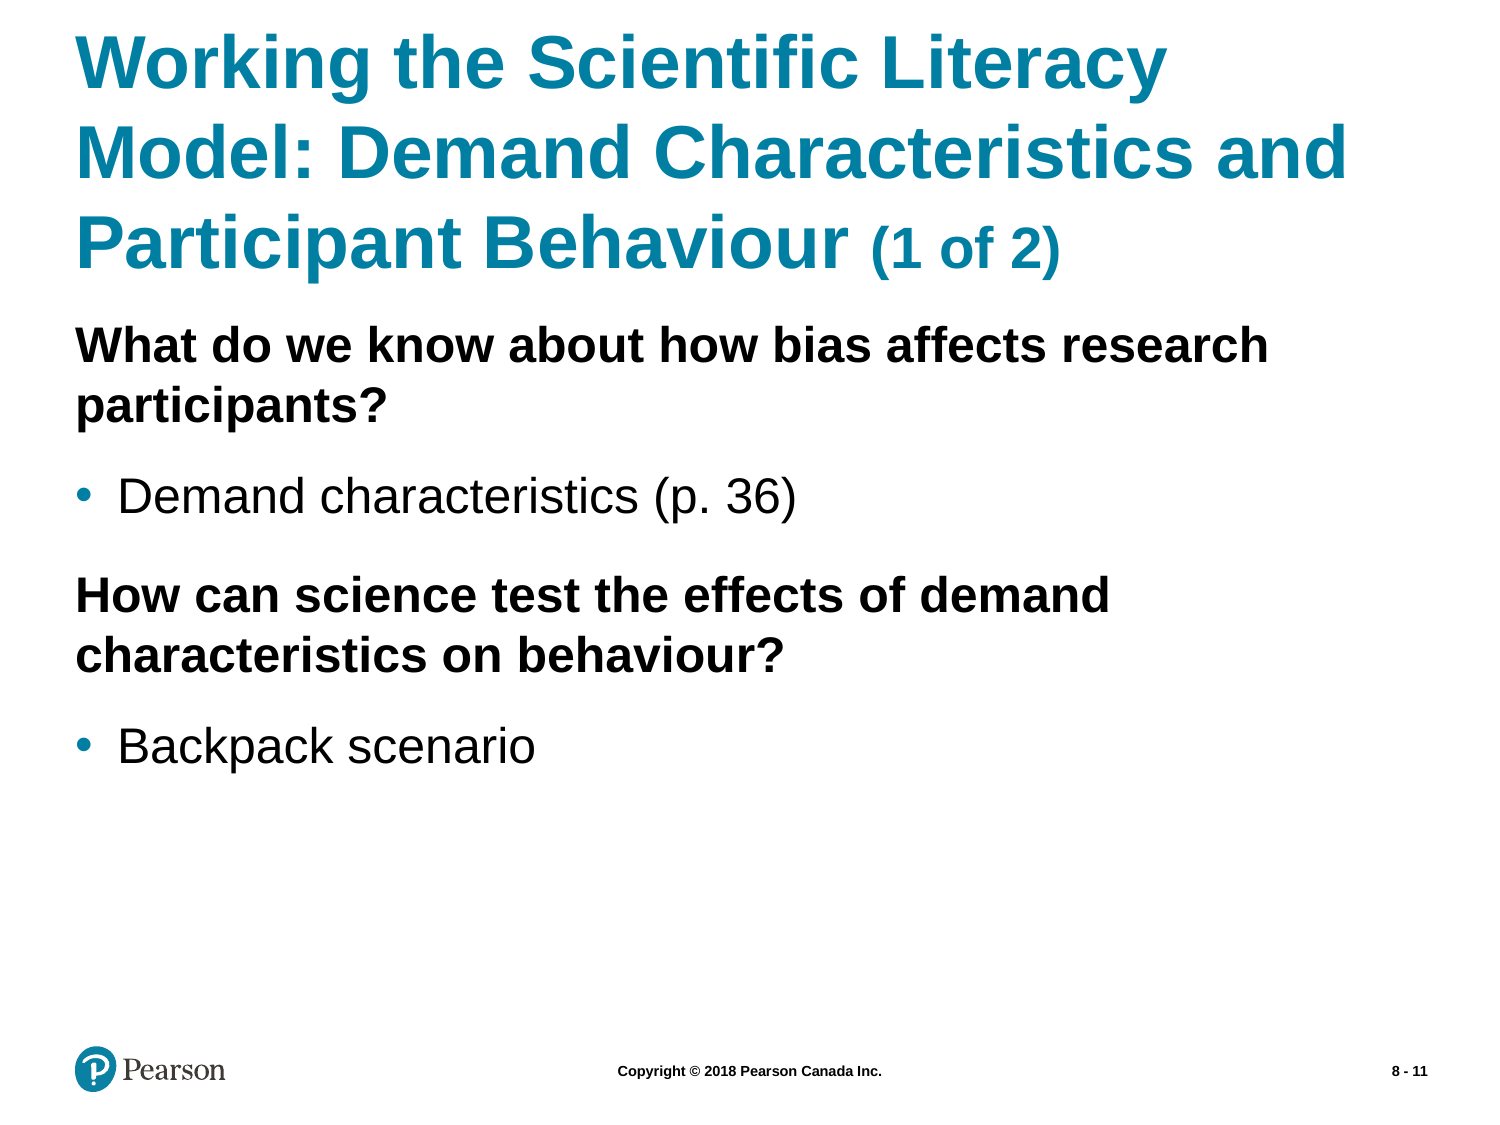

# Working the Scientific Literacy Model: Demand Characteristics and Participant Behaviour (1 of 2)
What do we know about how bias affects research participants?
Demand characteristics (p. 36)
How can science test the effects of demand characteristics on behaviour?
Backpack scenario